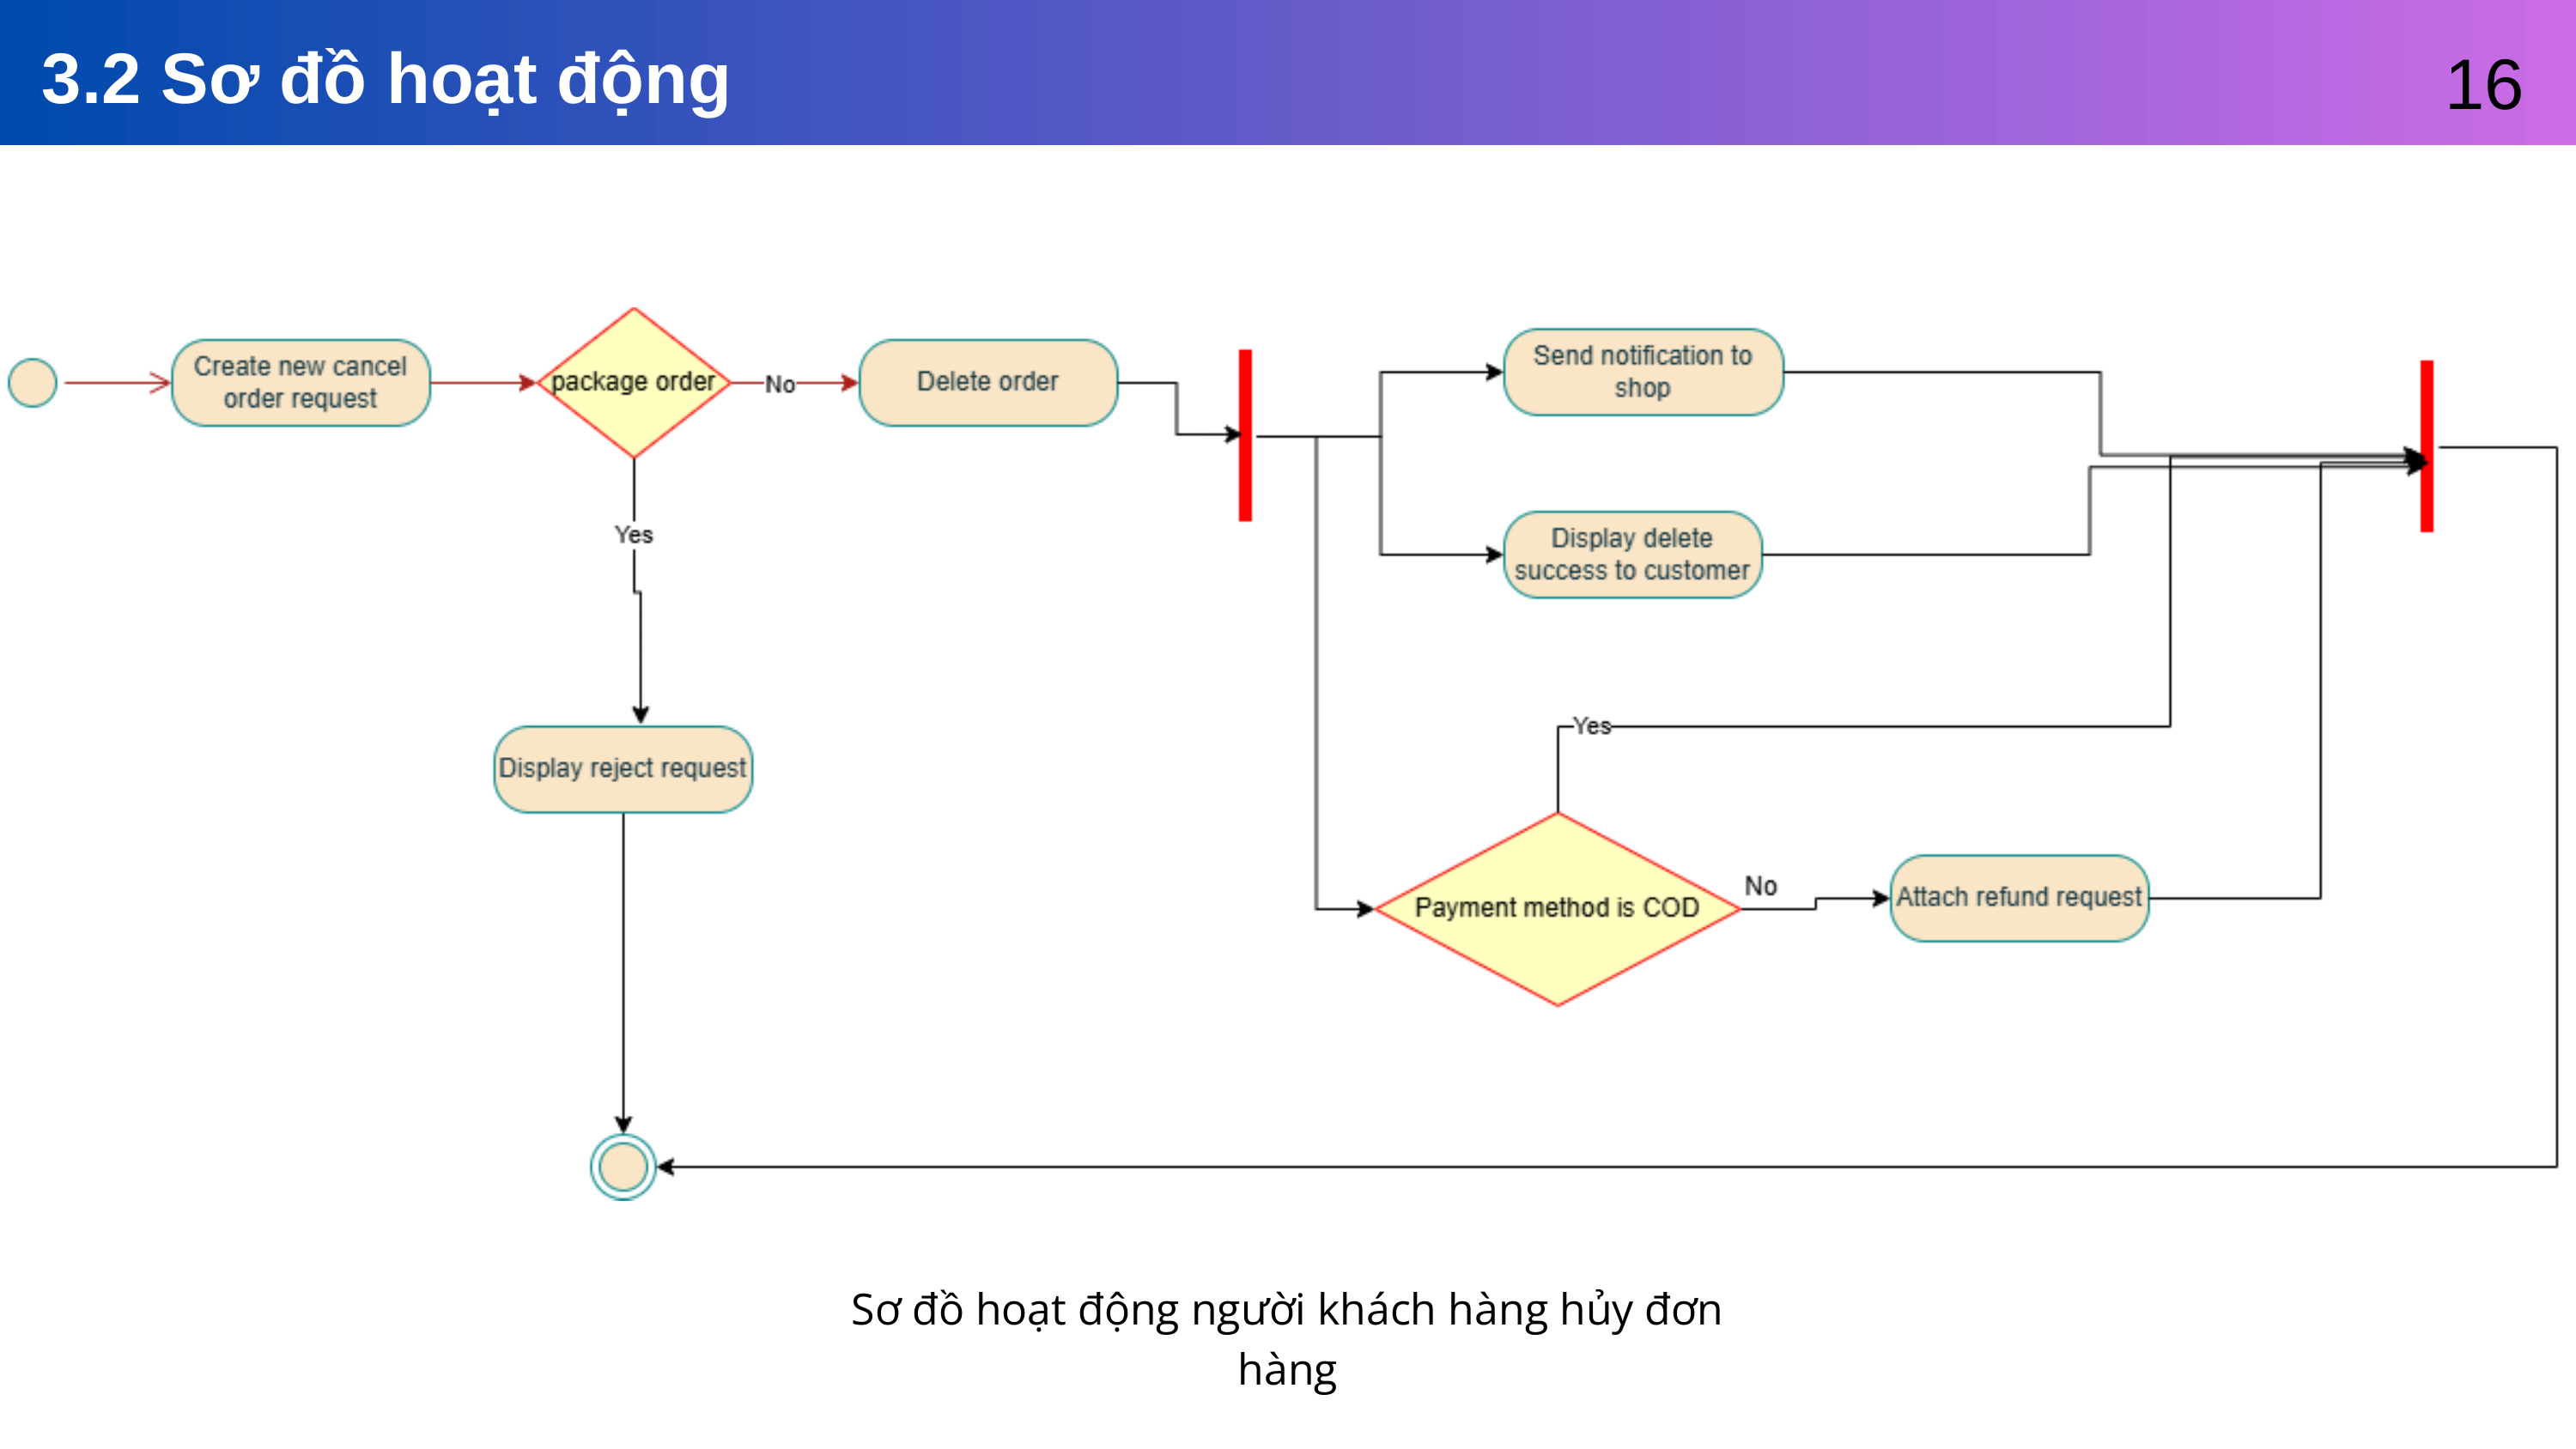

16
3.2 Sơ đồ hoạt động

Sơ đồ hoạt động người khách hàng hủy đơn hàng